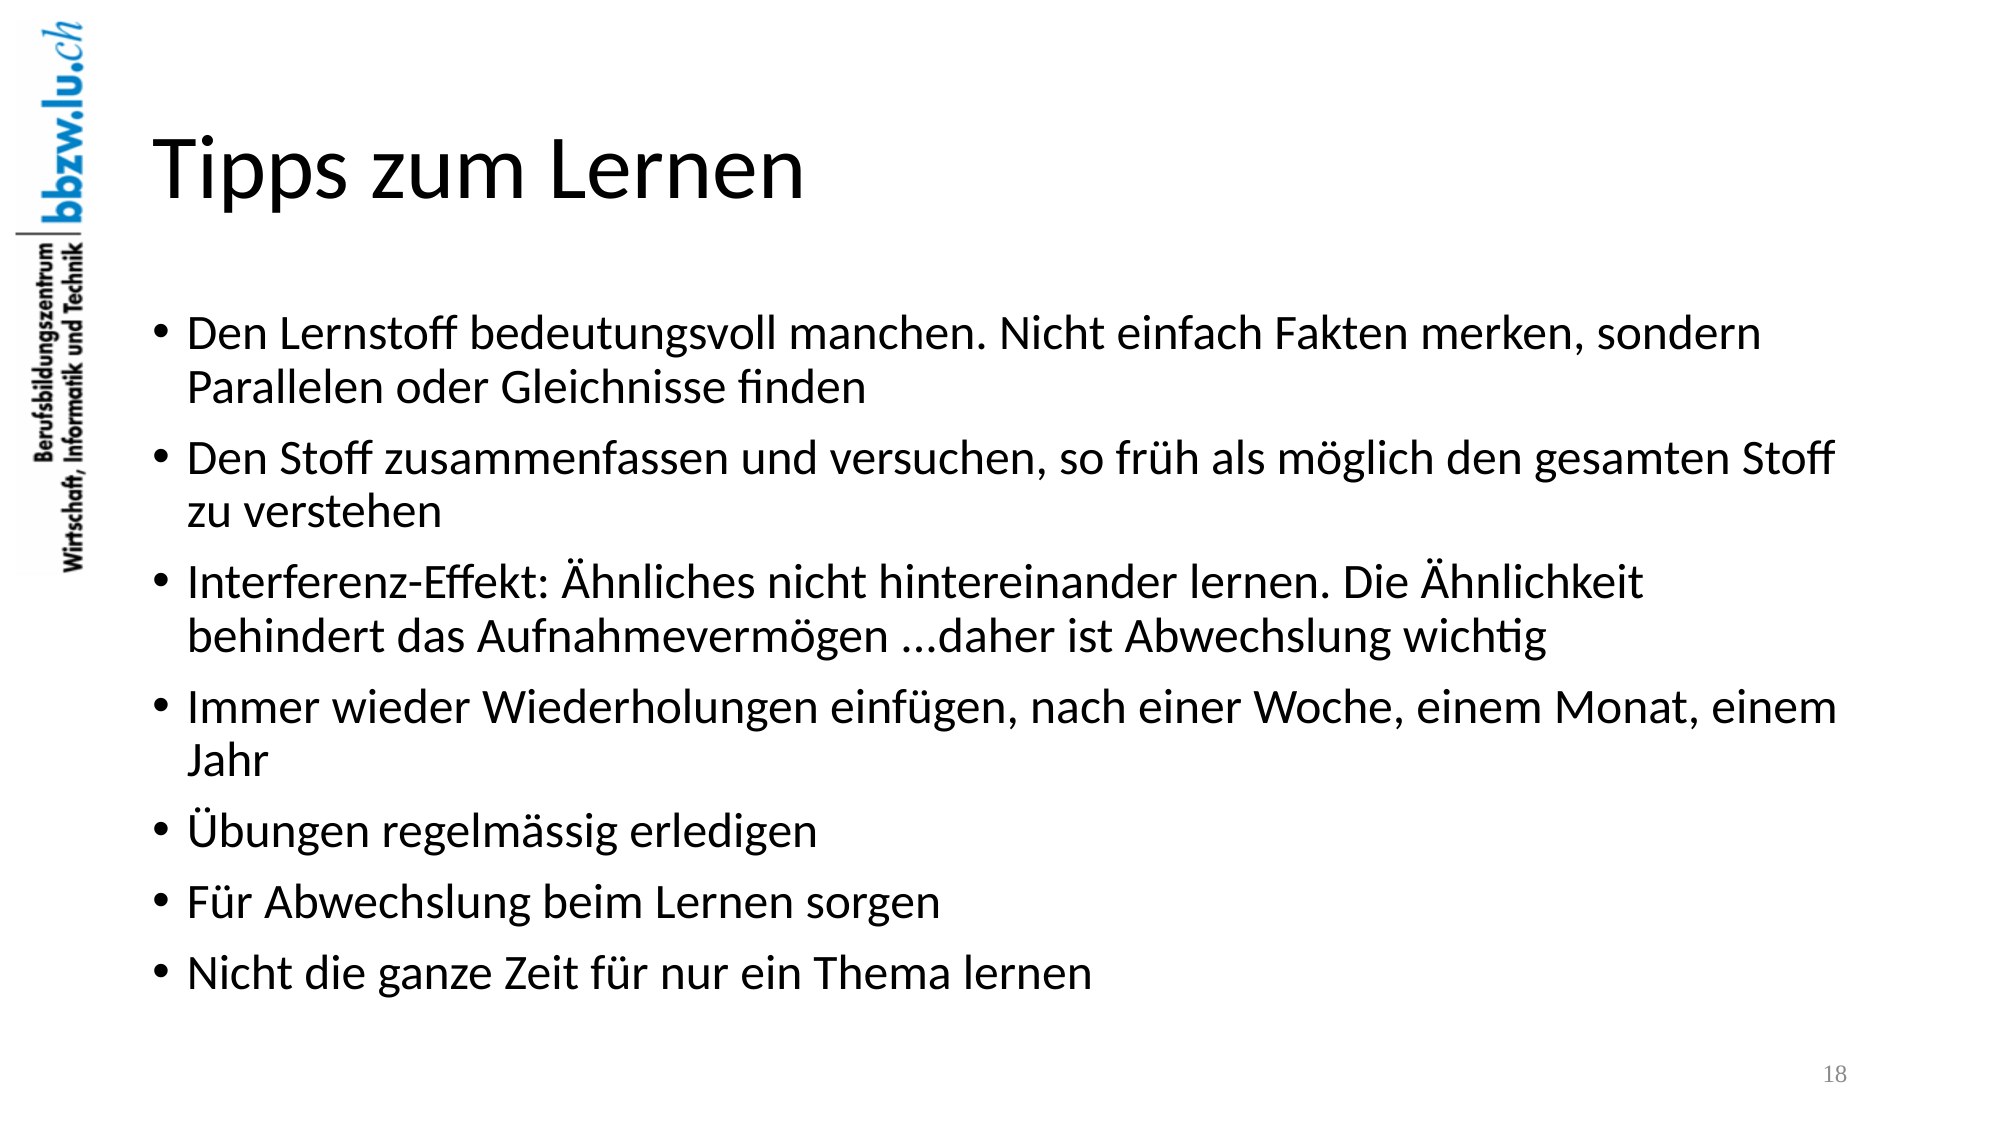

# Tipps zum Lernen
Den Lernstoff bedeutungsvoll manchen. Nicht einfach Fakten merken, sondern Parallelen oder Gleichnisse finden
Den Stoff zusammenfassen und versuchen, so früh als möglich den gesamten Stoff zu verstehen
Interferenz-Effekt: Ähnliches nicht hintereinander lernen. Die Ähnlichkeit behindert das Aufnahmevermögen ...daher ist Abwechslung wichtig
Immer wieder Wiederholungen einfügen, nach einer Woche, einem Monat, einem Jahr
Übungen regelmässig erledigen
Für Abwechslung beim Lernen sorgen
Nicht die ganze Zeit für nur ein Thema lernen

18